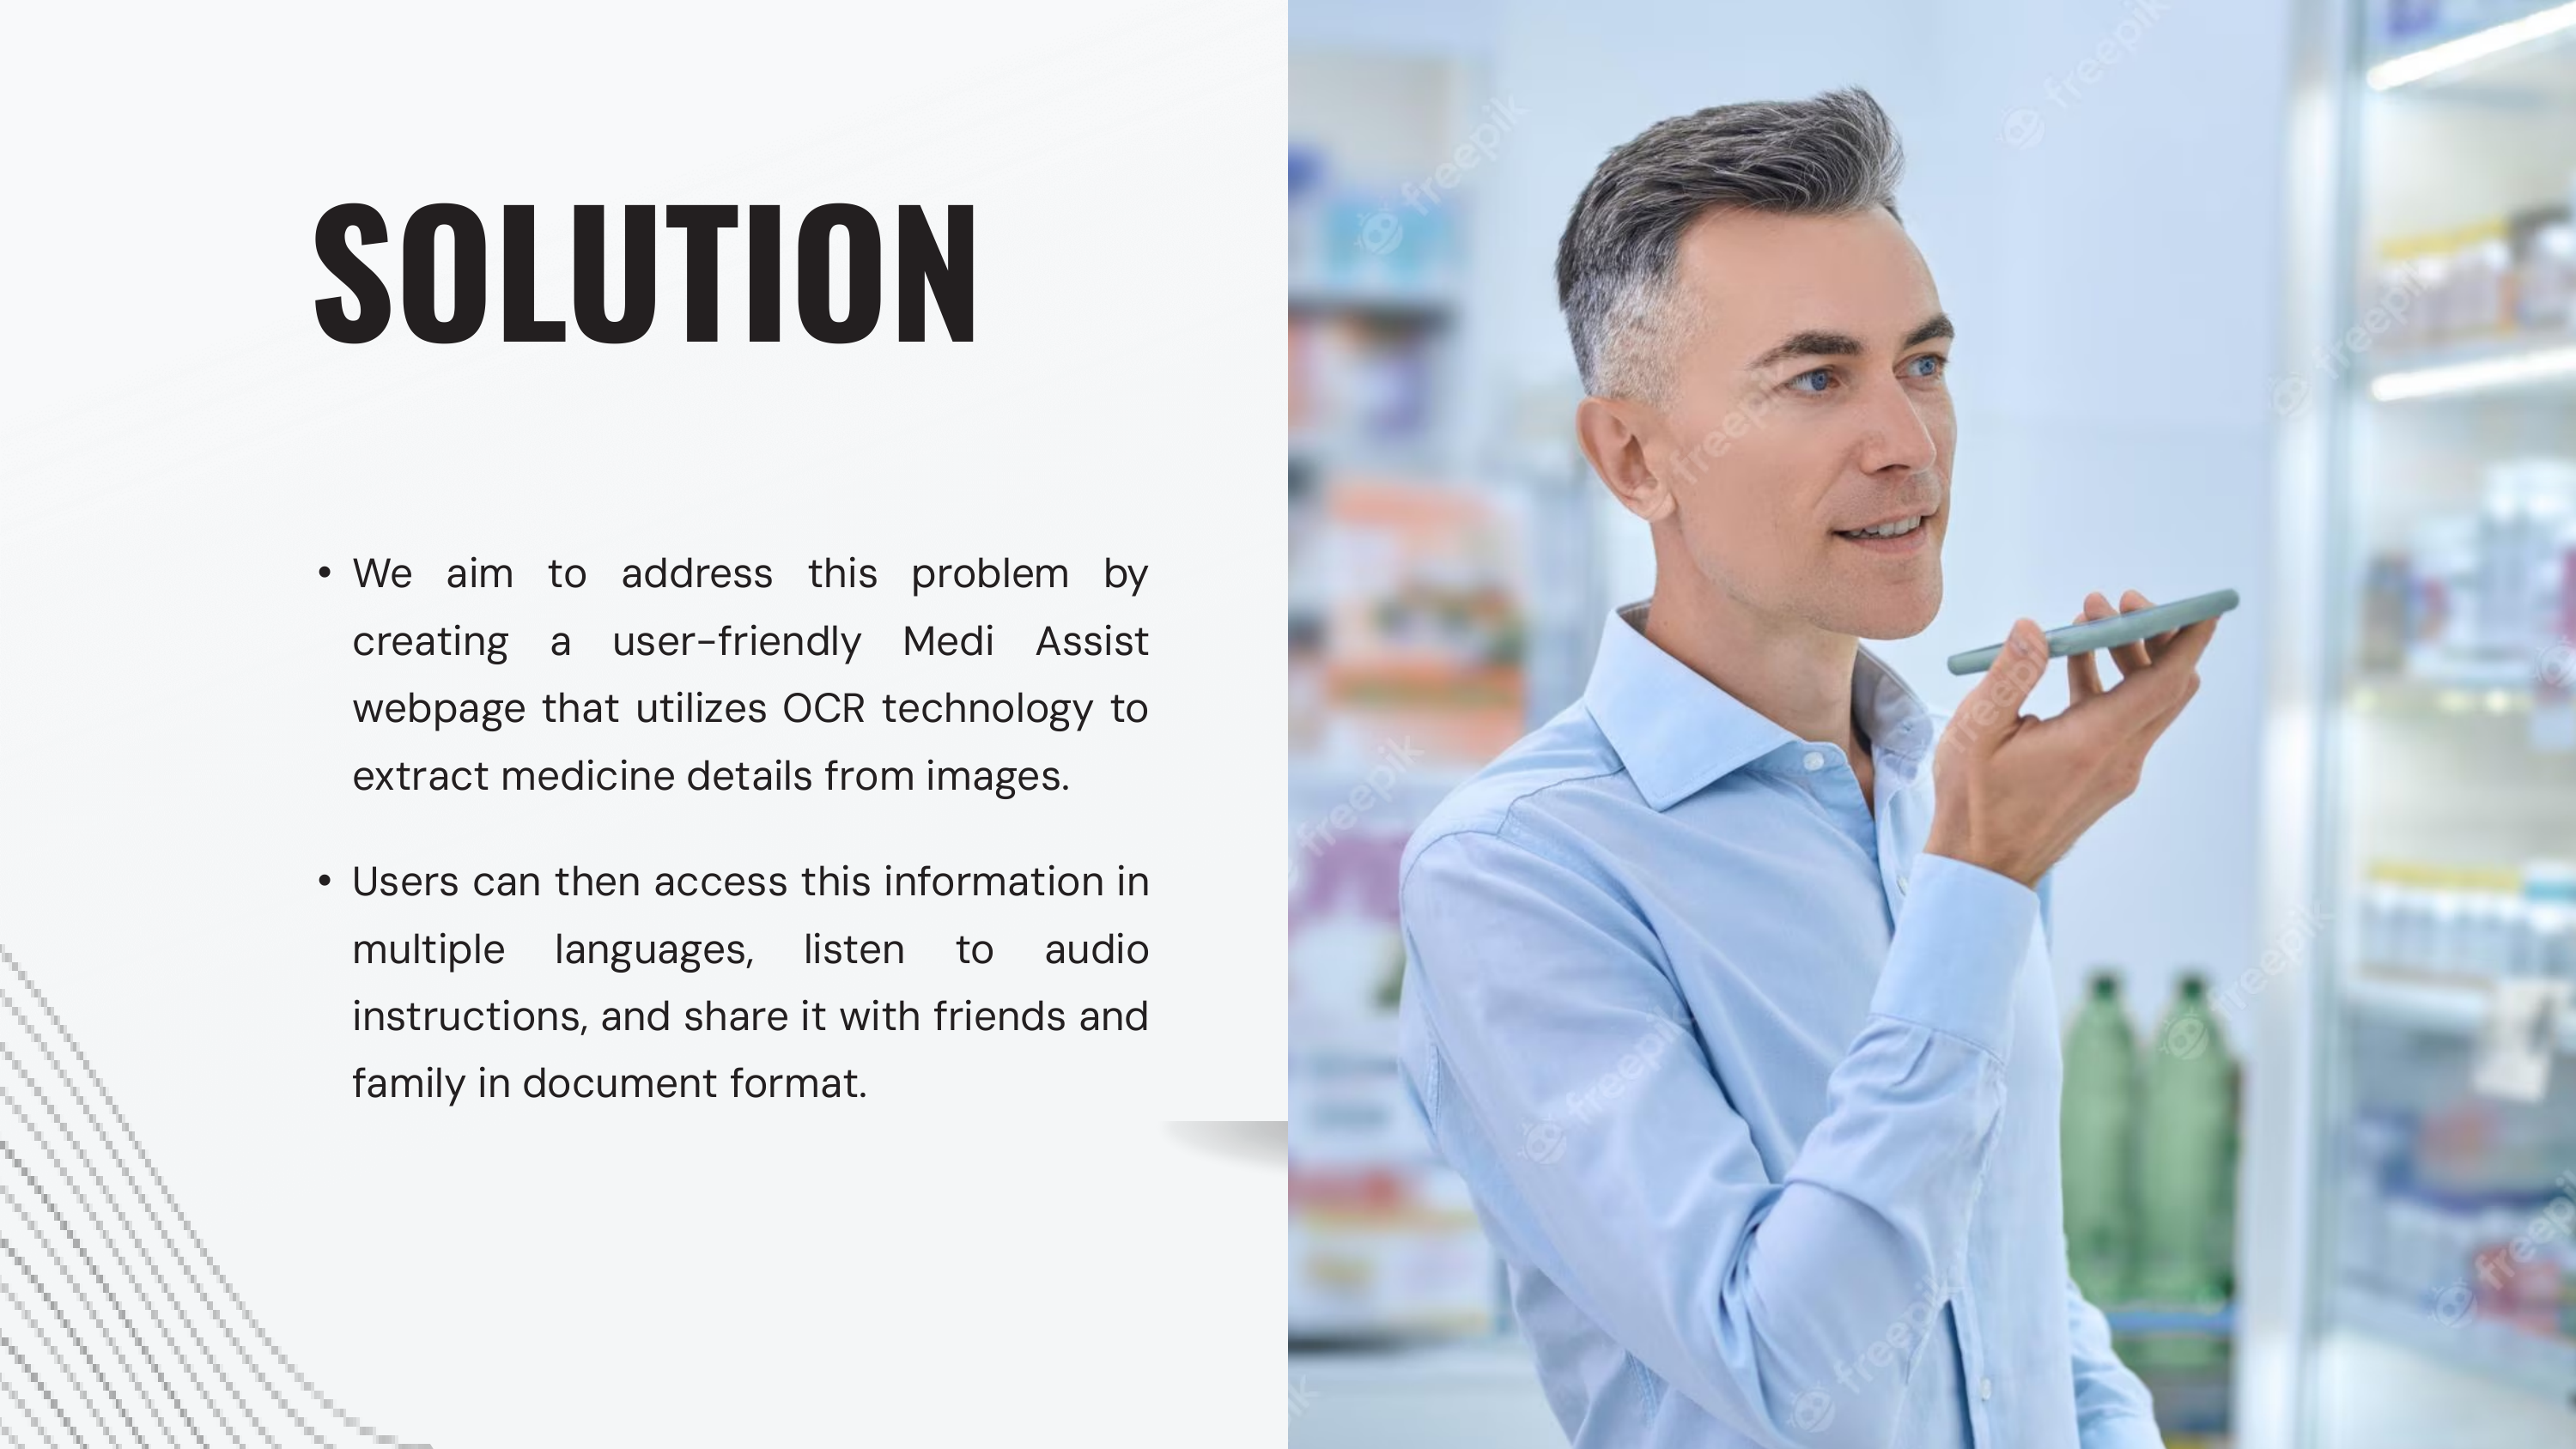

SOLUTION
We aim to address this problem by creating a user-friendly Medi Assist webpage that utilizes OCR technology to extract medicine details from images.
Users can then access this information in multiple languages, listen to audio instructions, and share it with friends and family in document format.